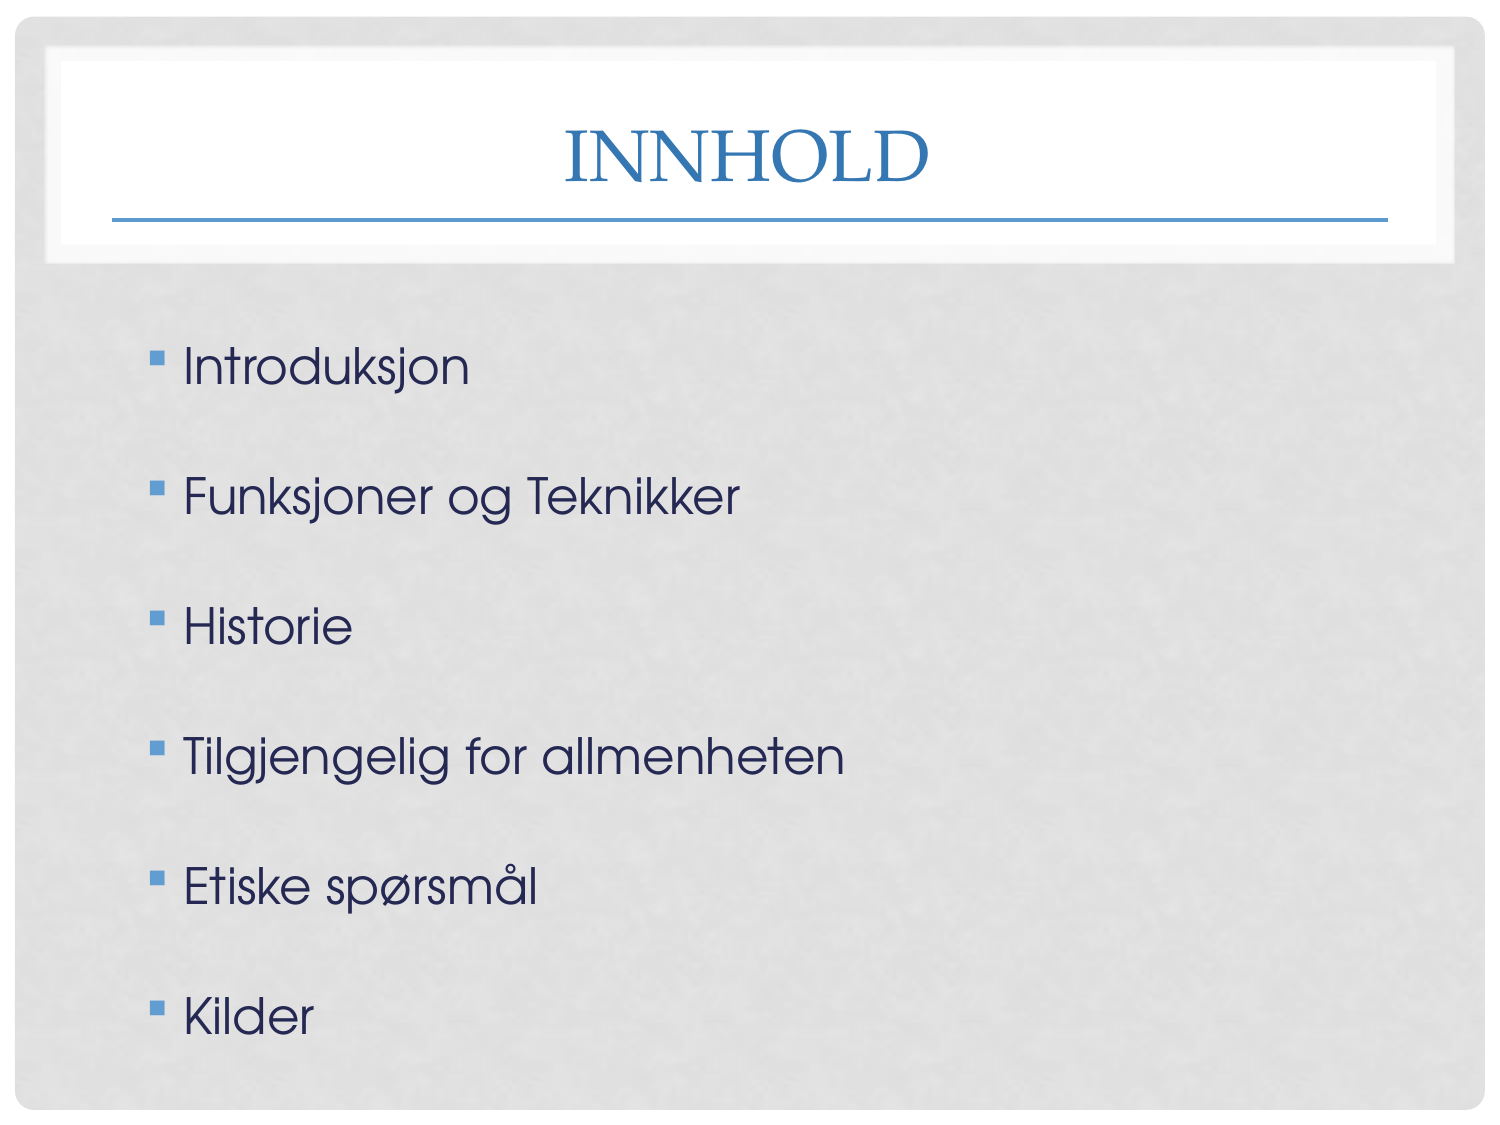

# Innhold
Introduksjon
Funksjoner og Teknikker
Historie
Tilgjengelig for allmenheten
Etiske spørsmål
Kilder